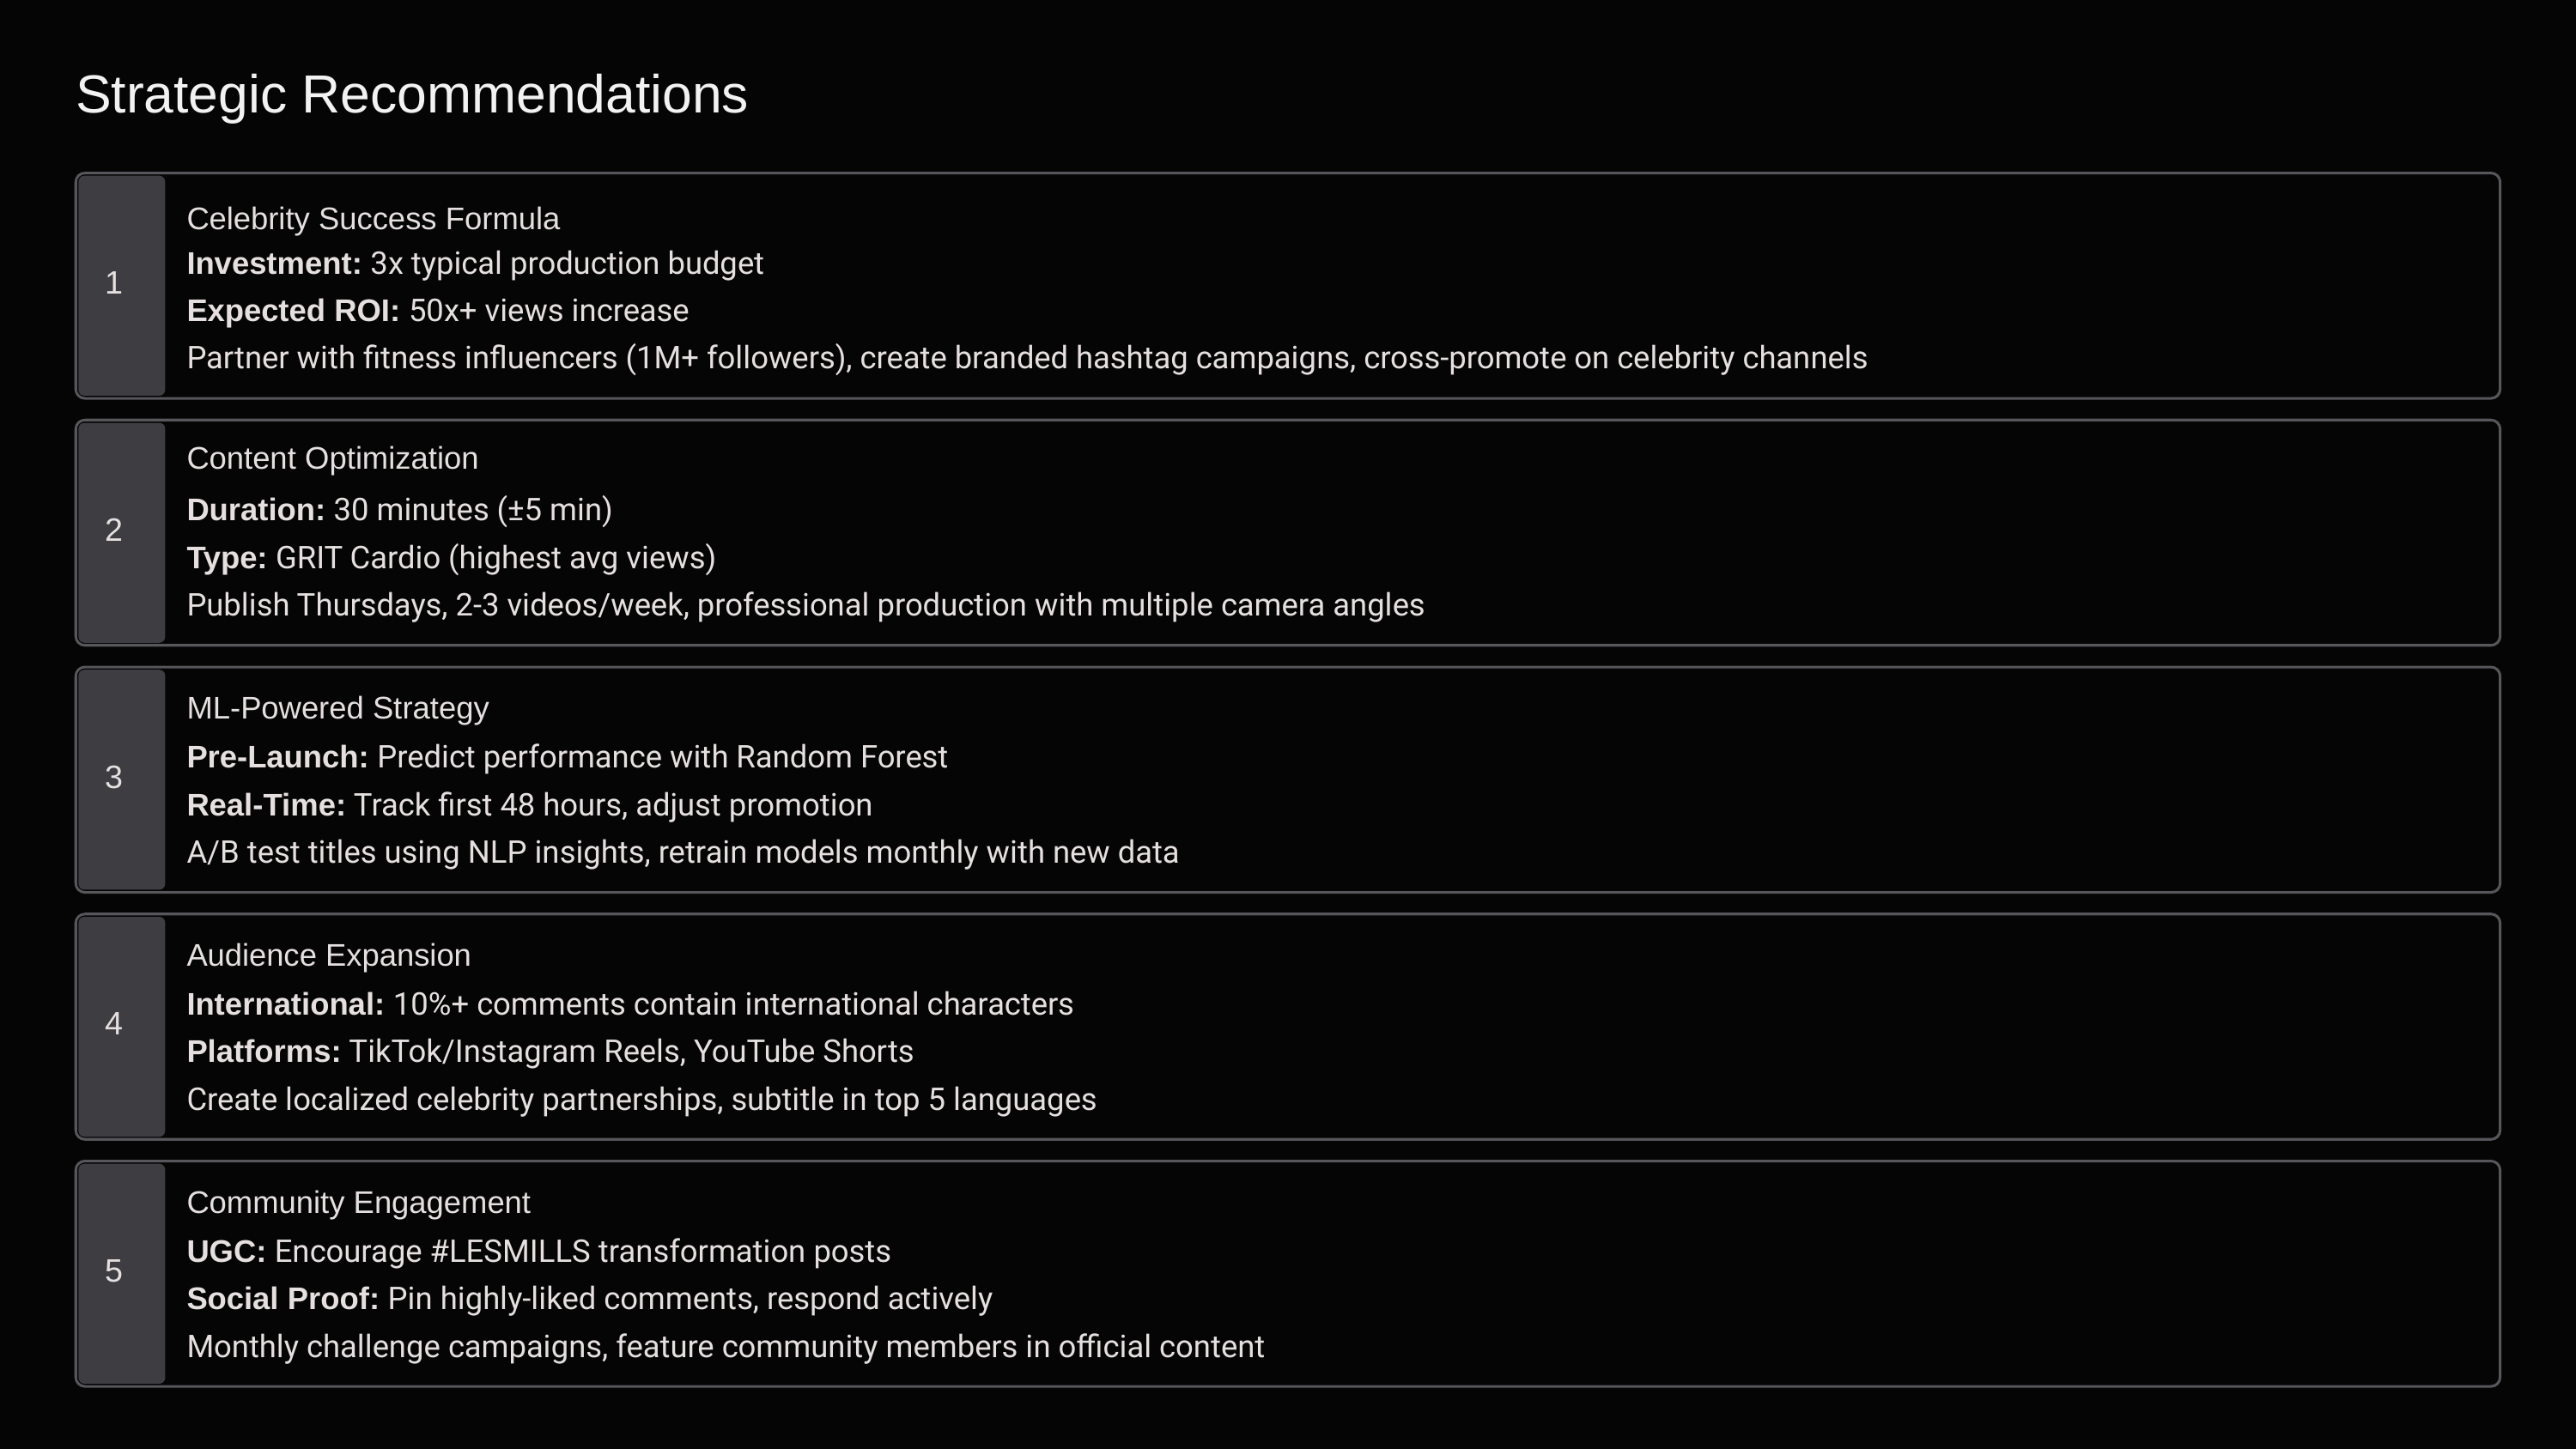

Strategic Recommendations

Celebrity Success Formula
Investment: 3x typical production budget
1
Expected ROI: 50x+ views increase
Partner with fitness influencers (1M+ followers), create branded hashtag campaigns, cross-promote on celebrity channels

Content Optimization
Duration: 30 minutes (±5 min)
2
Type: GRIT Cardio (highest avg views)
Publish Thursdays, 2-3 videos/week, professional production with multiple camera angles

ML-Powered Strategy
Pre-Launch: Predict performance with Random Forest
3
Real-Time: Track first 48 hours, adjust promotion
A/B test titles using NLP insights, retrain models monthly with new data

Audience Expansion
International: 10%+ comments contain international characters
4
Platforms: TikTok/Instagram Reels, YouTube Shorts
Create localized celebrity partnerships, subtitle in top 5 languages

Community Engagement
UGC: Encourage #LESMILLS transformation posts
5
Social Proof: Pin highly-liked comments, respond actively
Monthly challenge campaigns, feature community members in official content